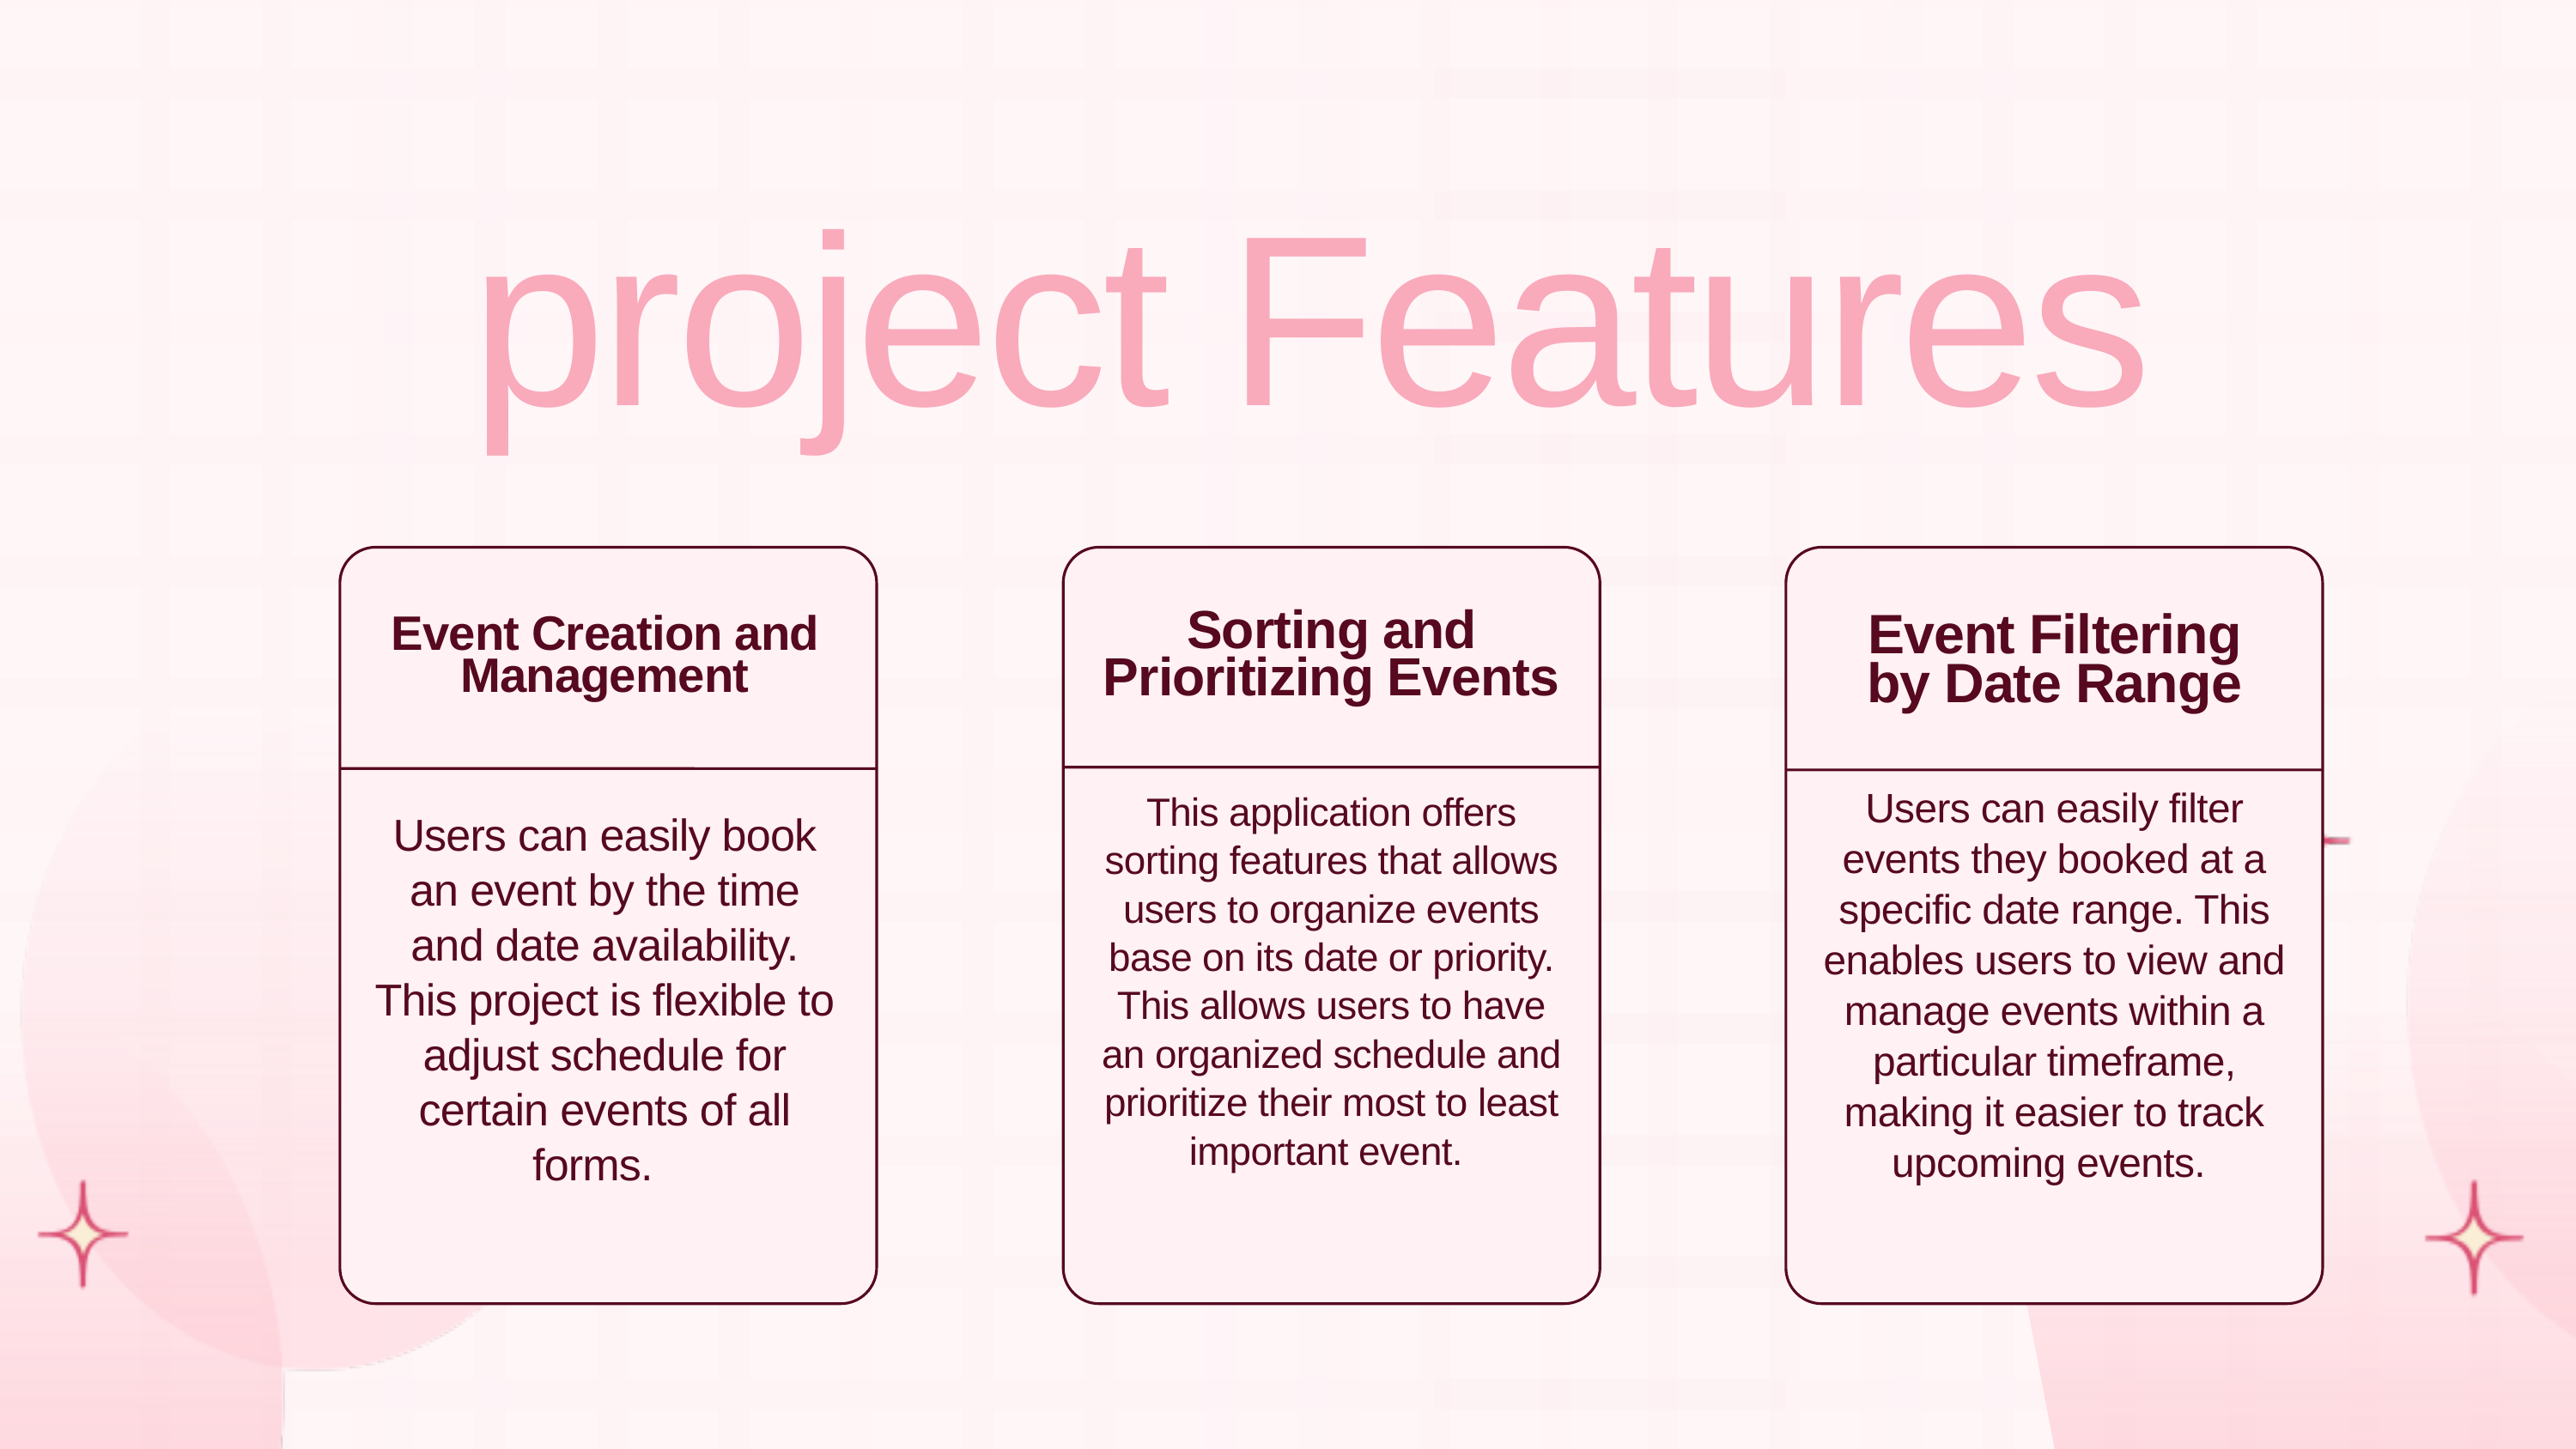

project Features

Sorting and Prioritizing Events
Event Filtering by Date Range
Event Creation and Management

Users can easily filter events they booked at a specific date range. This enables users to view and manage events within a particular timeframe, making it easier to track upcoming events.
This application offers sorting features that allows users to organize events base on its date or priority. This allows users to have an organized schedule and prioritize their most to least important event.
Users can easily book an event by the time and date availability. This project is flexible to adjust schedule for certain events of all forms.